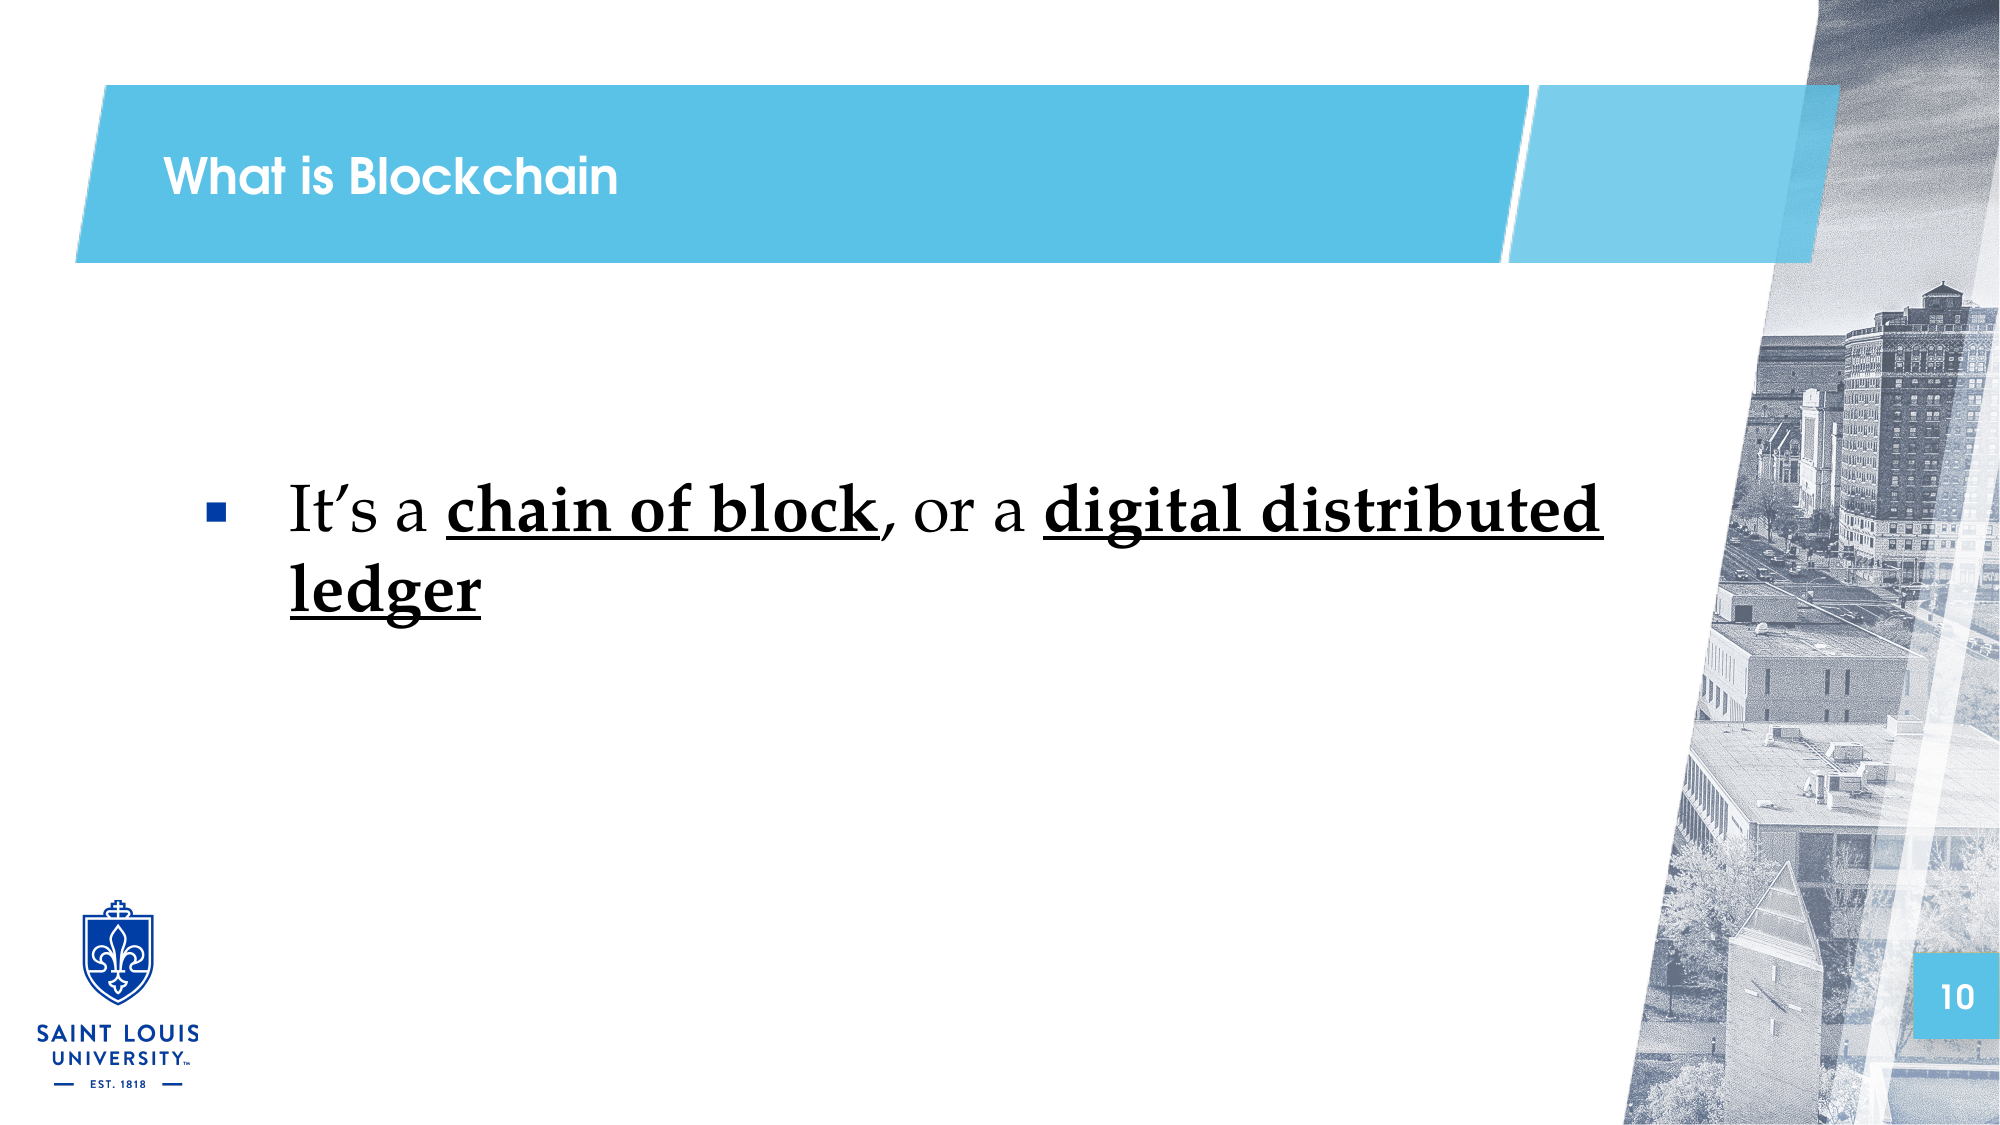

# What is Blockchain
It’s a chain of block, or a digital distributed ledger

10